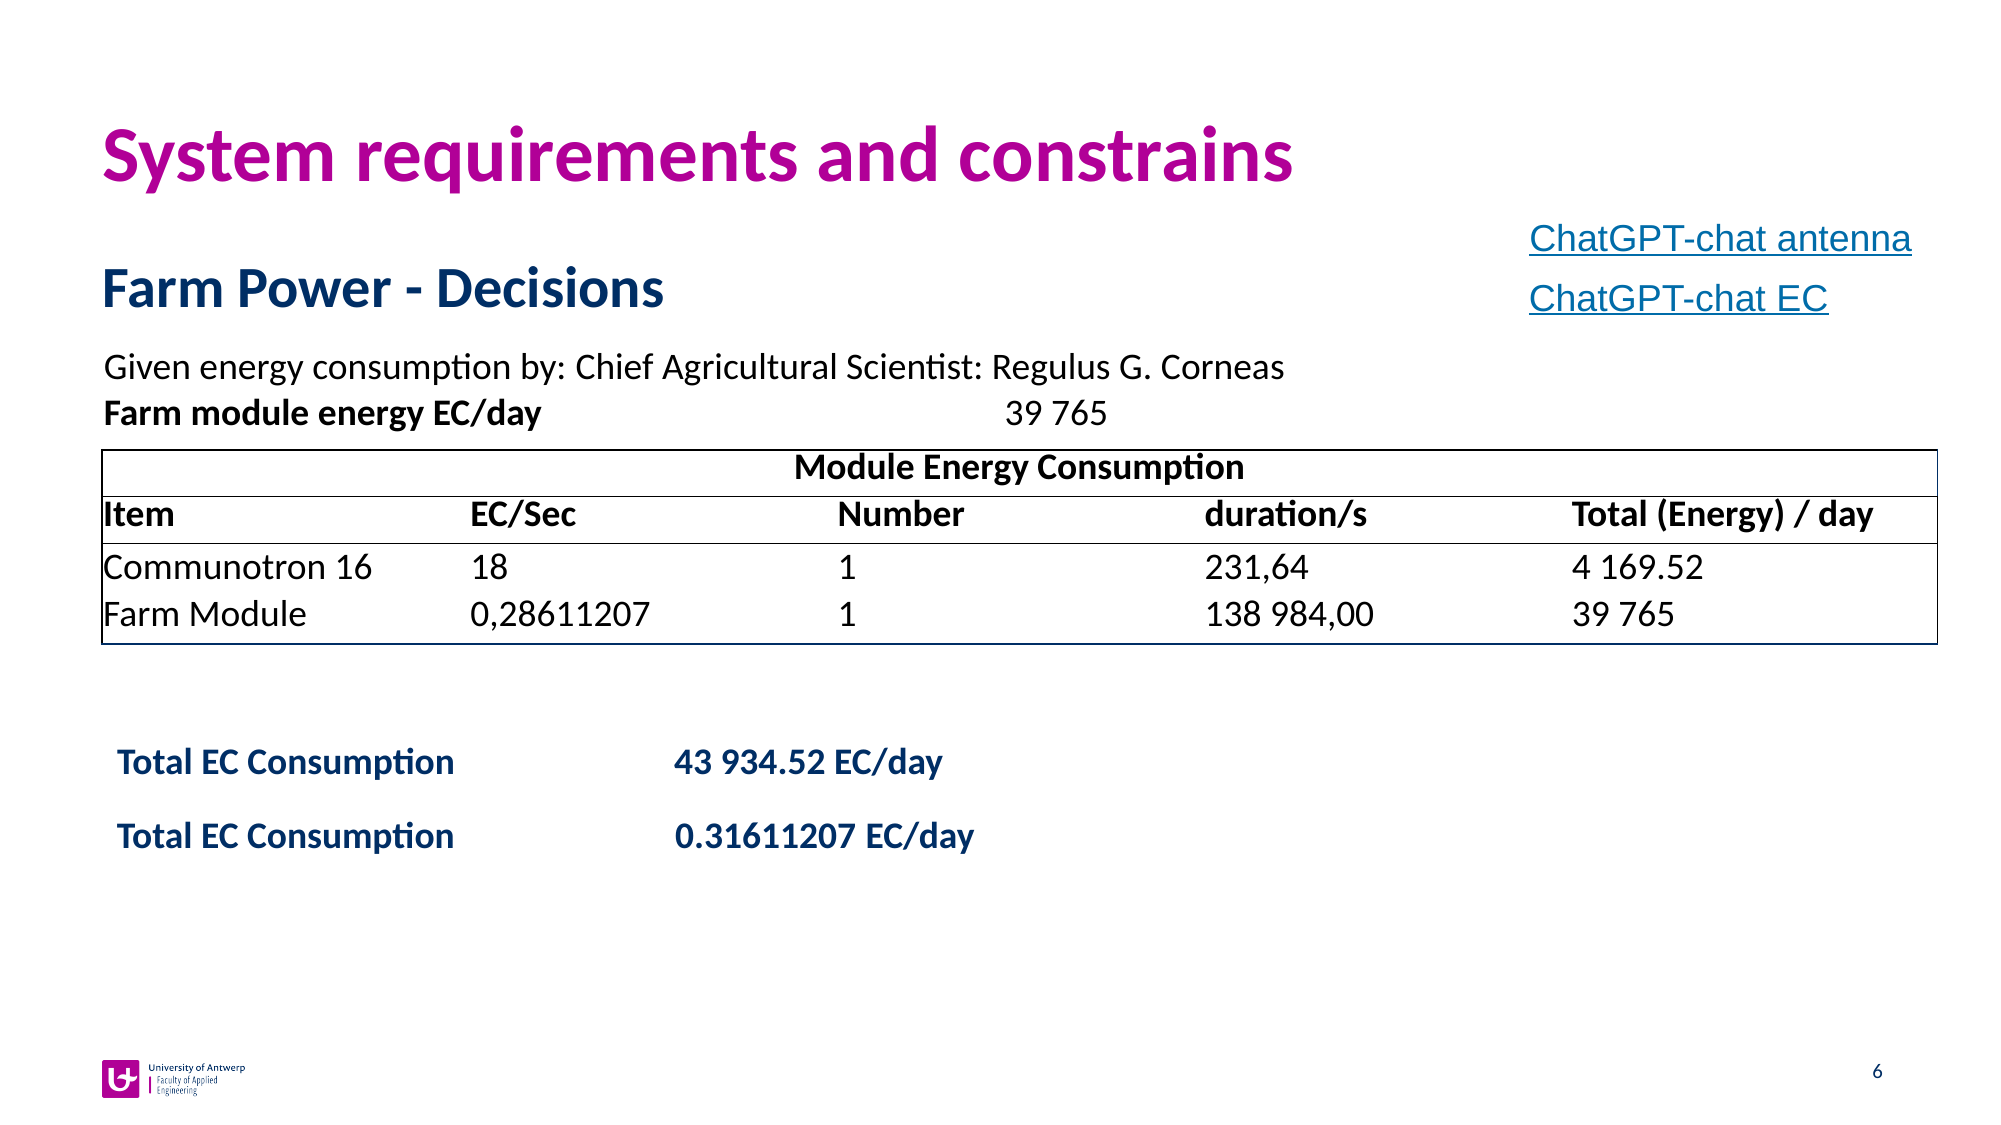

# System requirements and constrains
ChatGPT-chat antenna
Farm Power - Decisions
ChatGPT-chat EC
Given energy consumption by: Chief Agricultural Scientist: Regulus G. Corneas
| Farm module energy EC/day | 39 765 |
| --- | --- |
| Module Energy Consumption |  |  |  |  |
| --- | --- | --- | --- | --- |
| Item | EC/Sec | Number | duration/s | Total (Energy) / day |
| Communotron 16 | 18 | 1 | 231,64 | 4 169.52 |
| Farm Module | 0,28611207 | 1 | 138 984,00 | 39 765 |
Total EC Consumption                   43 934.52 EC/day
Total EC Consumption                          0.31611207 EC/day
6